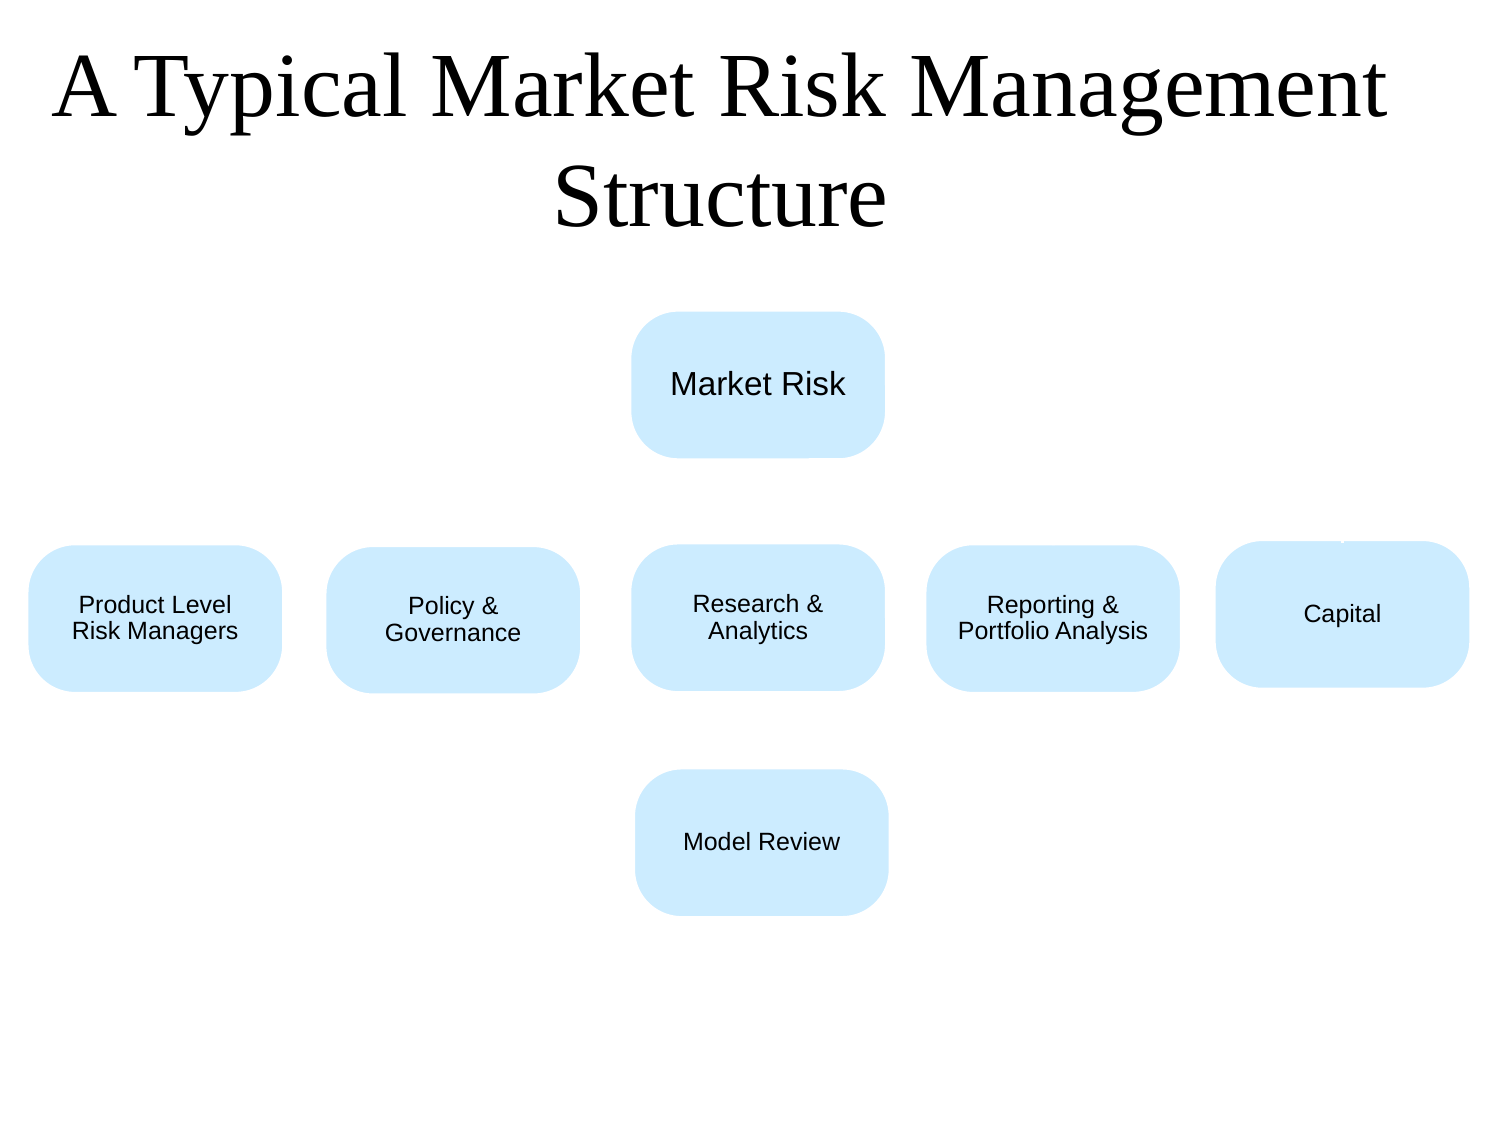

# A Typical Market Risk Management Structure
Market Risk
Capital
Research & Analytics
Product Level Risk Managers
Reporting & Portfolio Analysis
Policy & Governance
Model Review